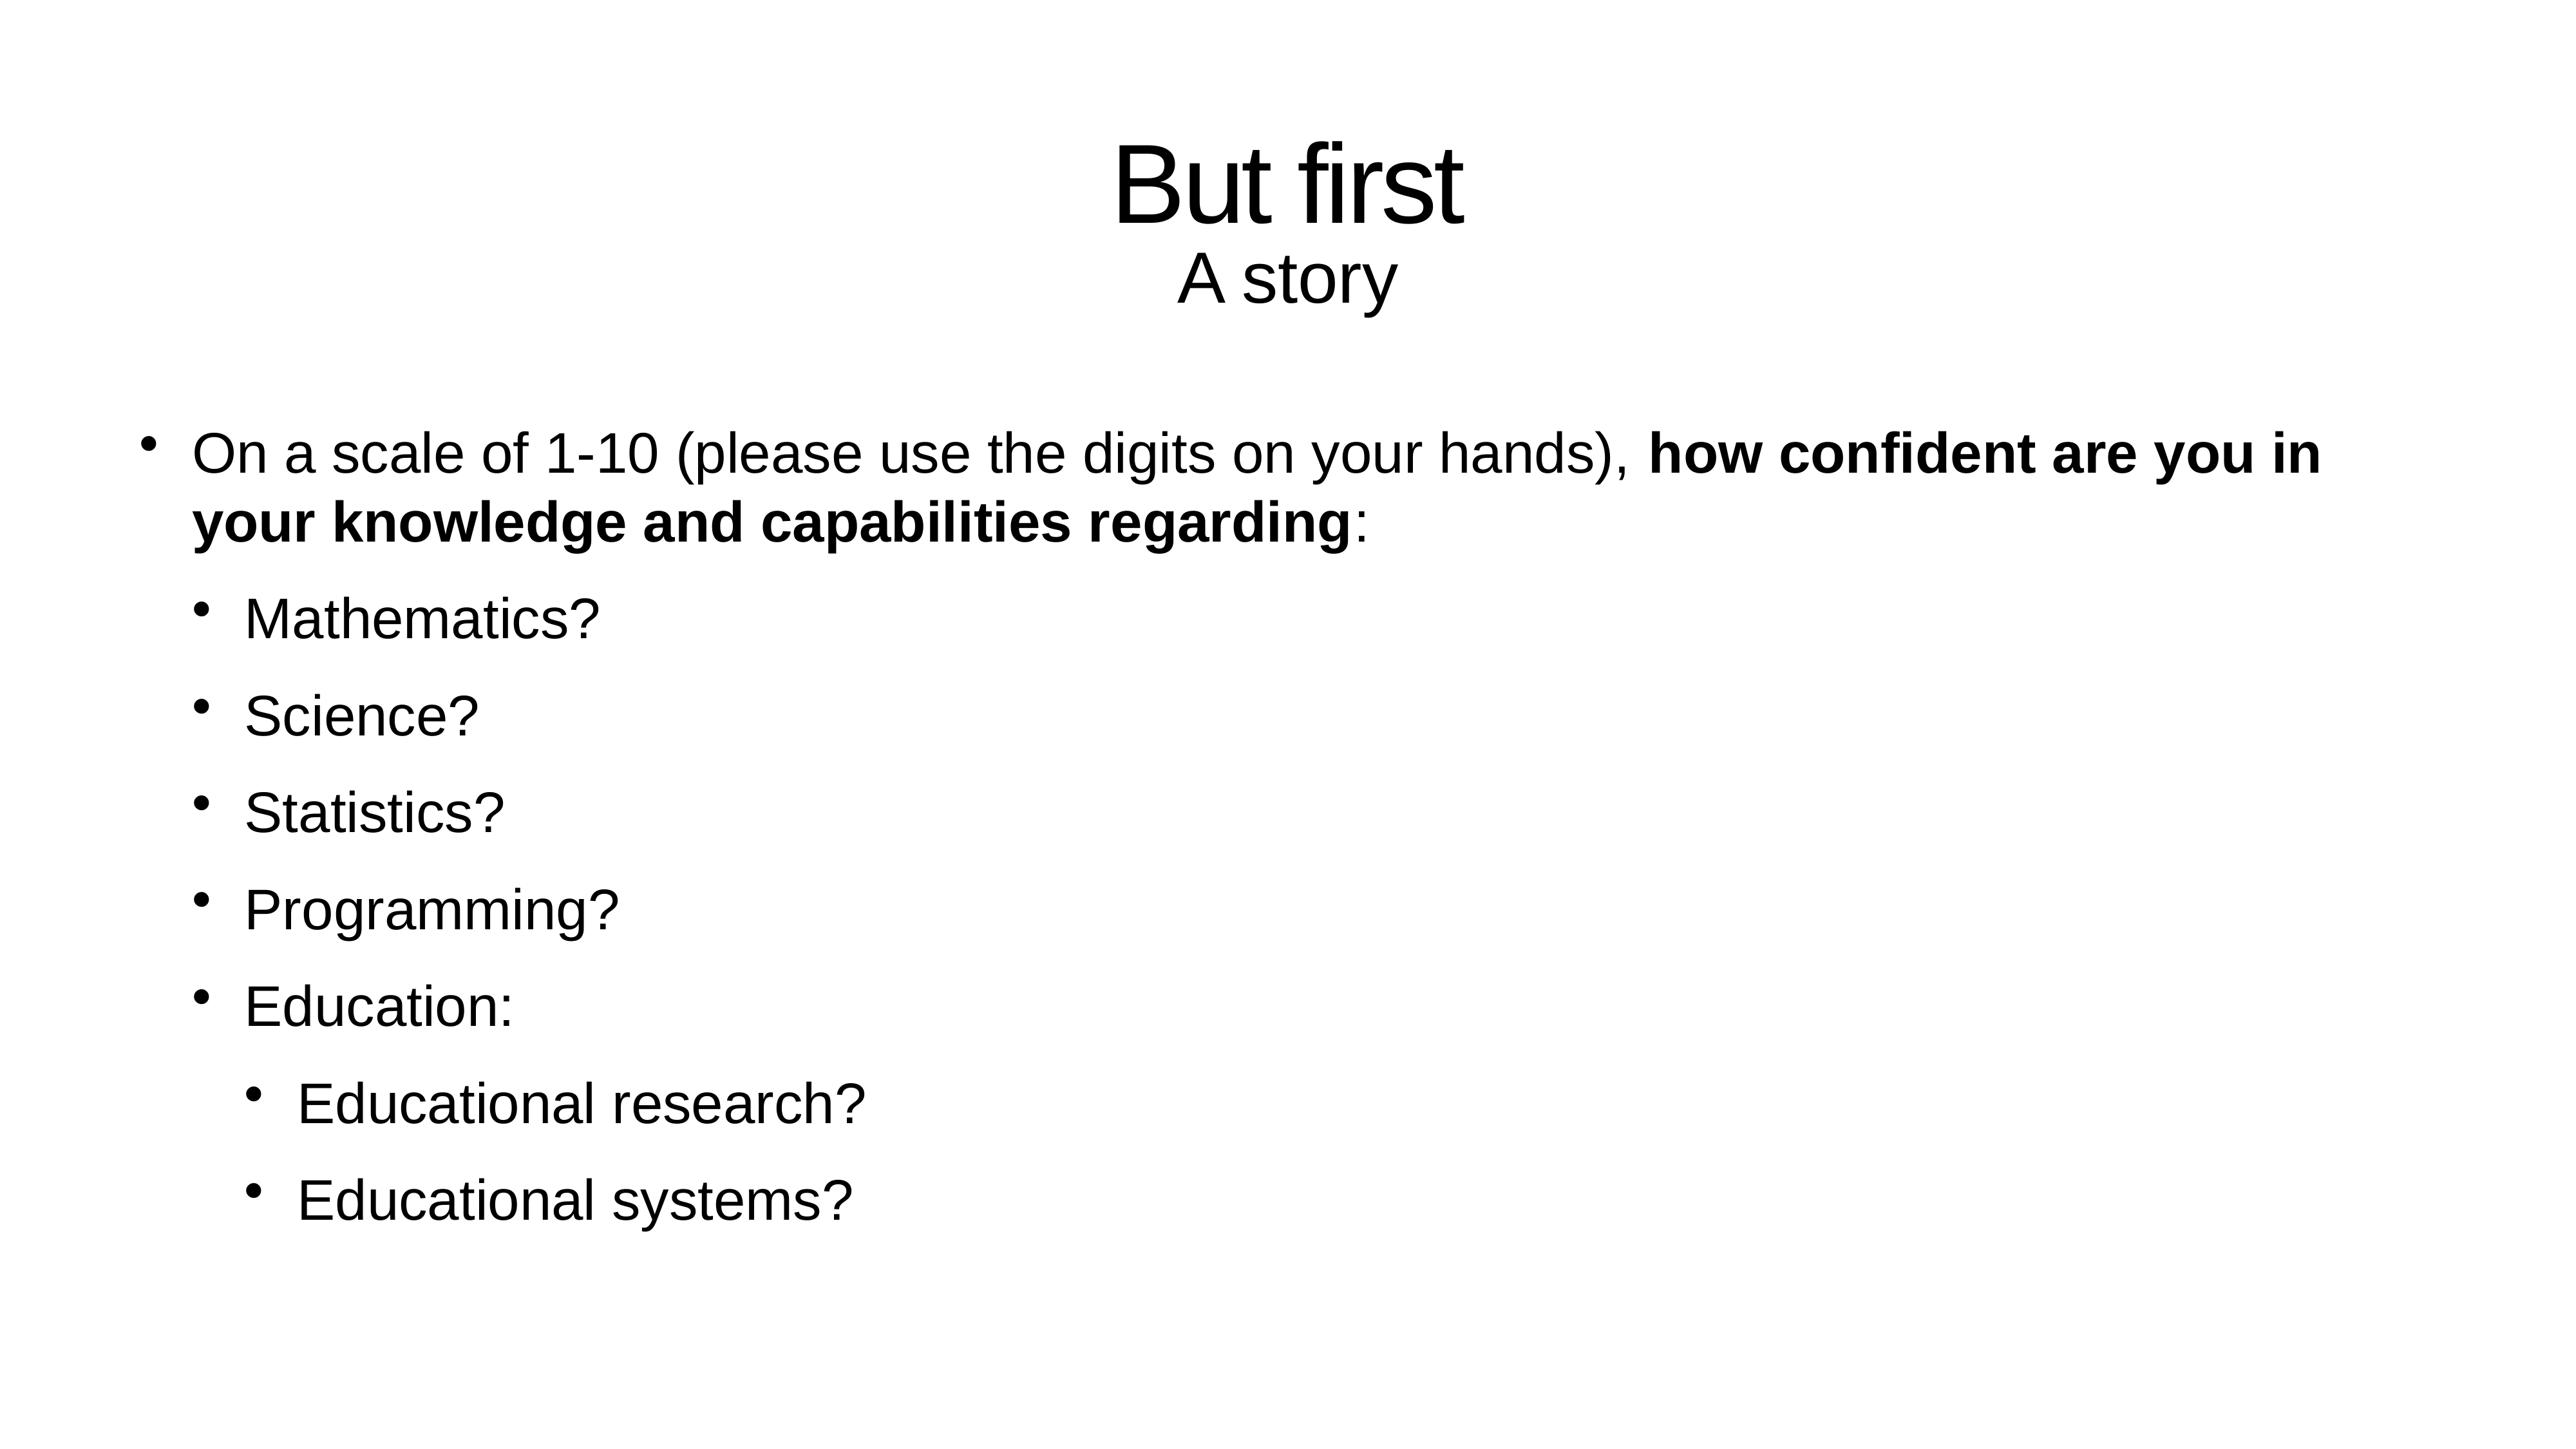

# But first
A story
On a scale of 1-10 (please use the digits on your hands), how confident are you in your knowledge and capabilities regarding:
Mathematics?
Science?
Statistics?
Programming?
Education:
Educational research?
Educational systems?